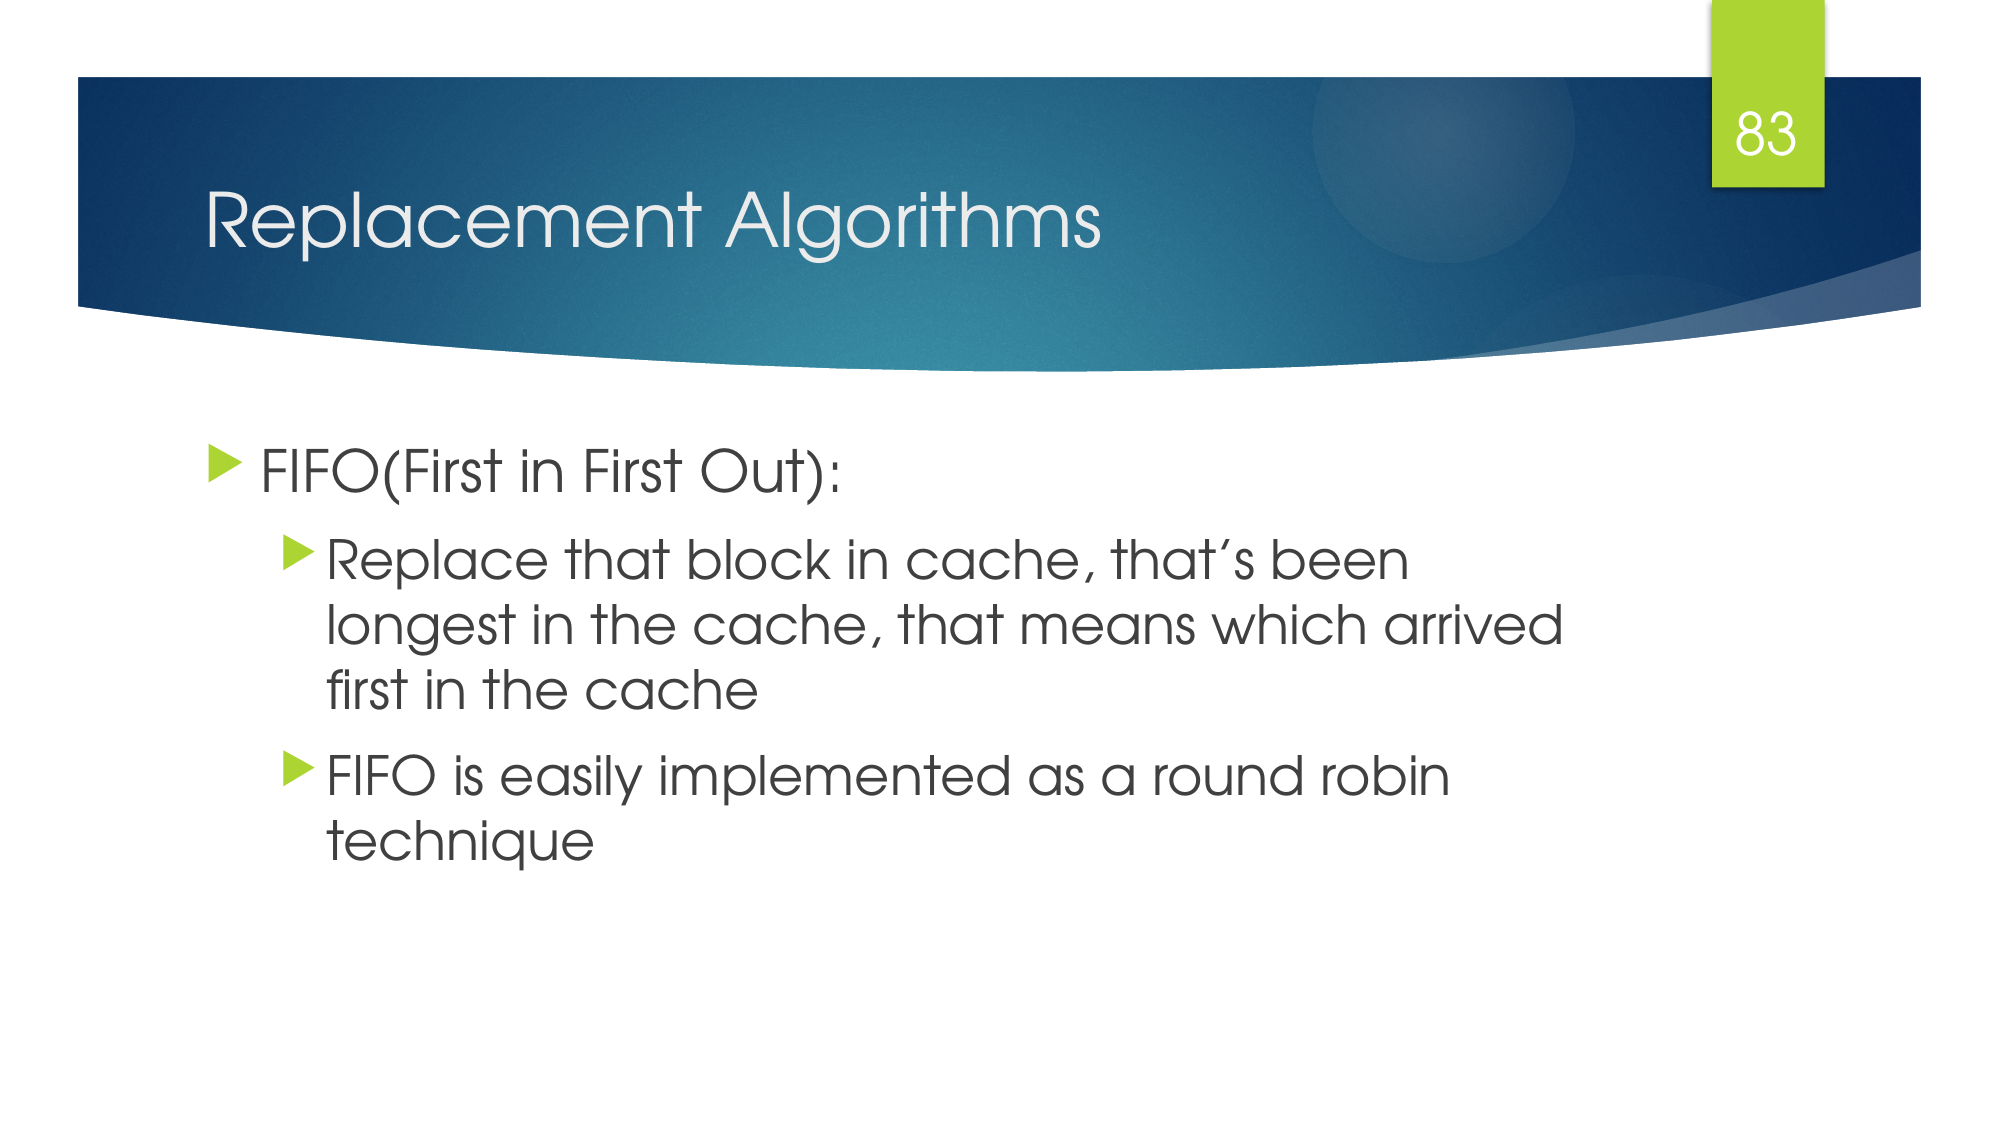

83
# Replacement Algorithms
FIFO(First in First Out):
Replace that block in cache, that’s been longest in the cache, that means which arrived first in the cache
FIFO is easily implemented as a round robin technique